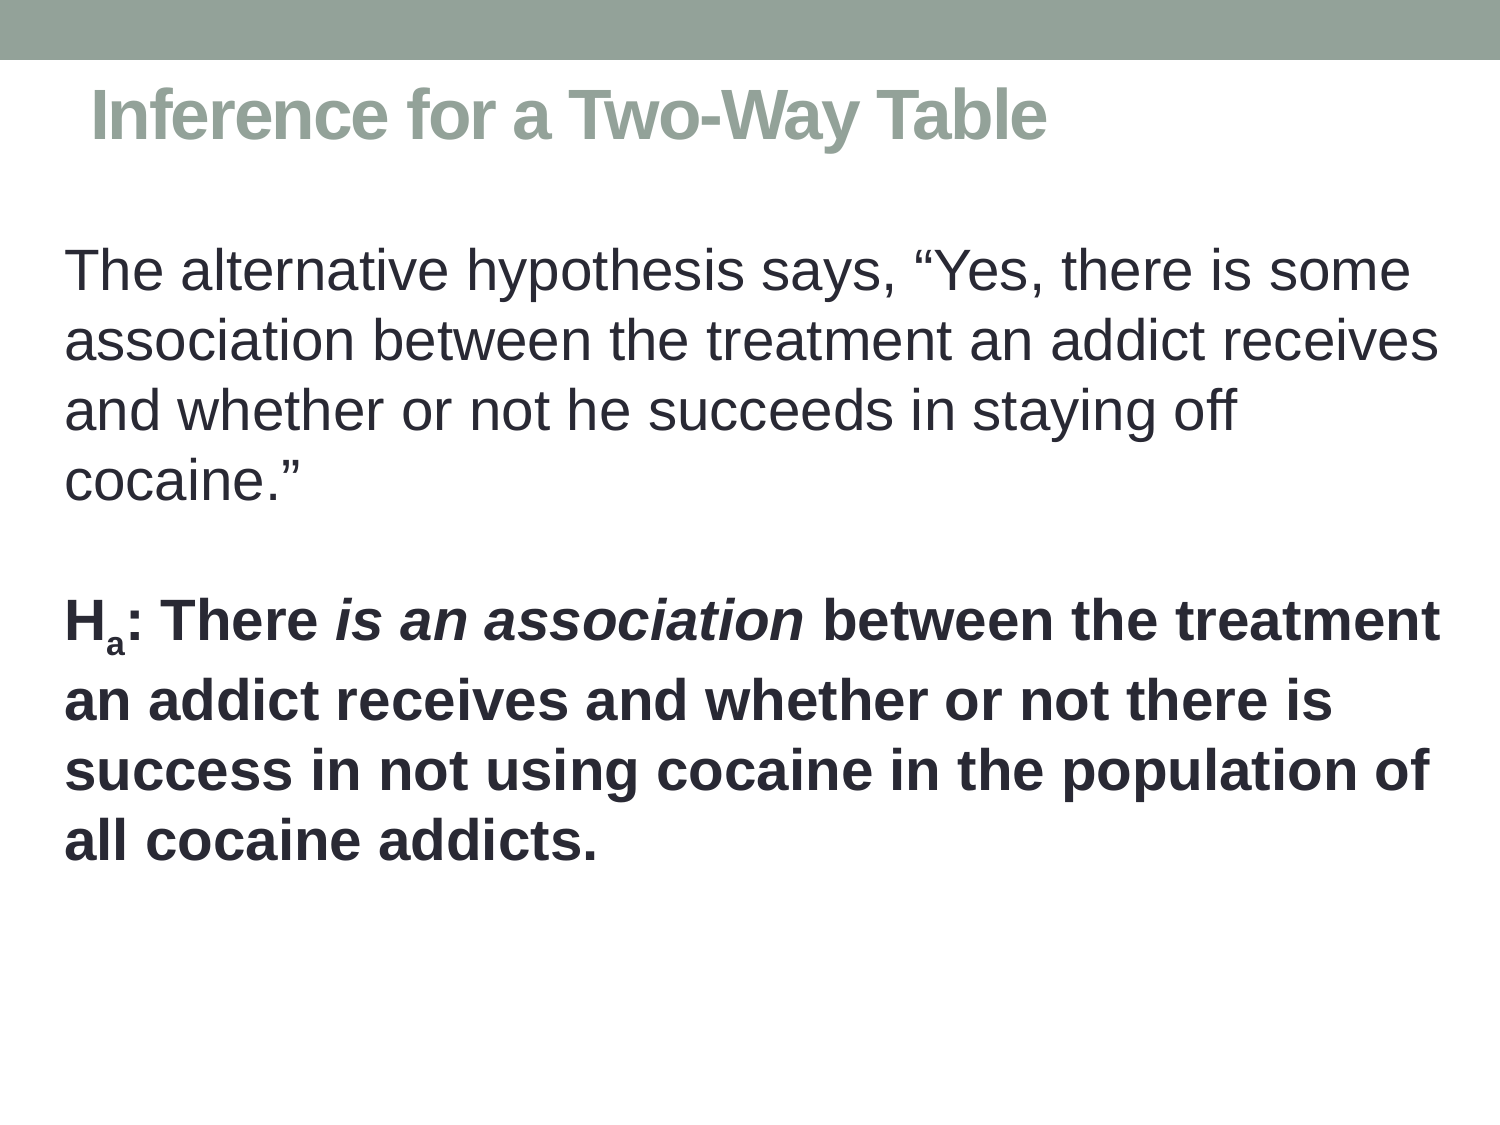

# Inference for a Two-Way Table
The alternative hypothesis says, “Yes, there is some association between the treatment an addict receives and whether or not he succeeds in staying off cocaine.”

Ha: There is an association between the treatment an addict receives and whether or not there is success in not using cocaine in the population of all cocaine addicts.